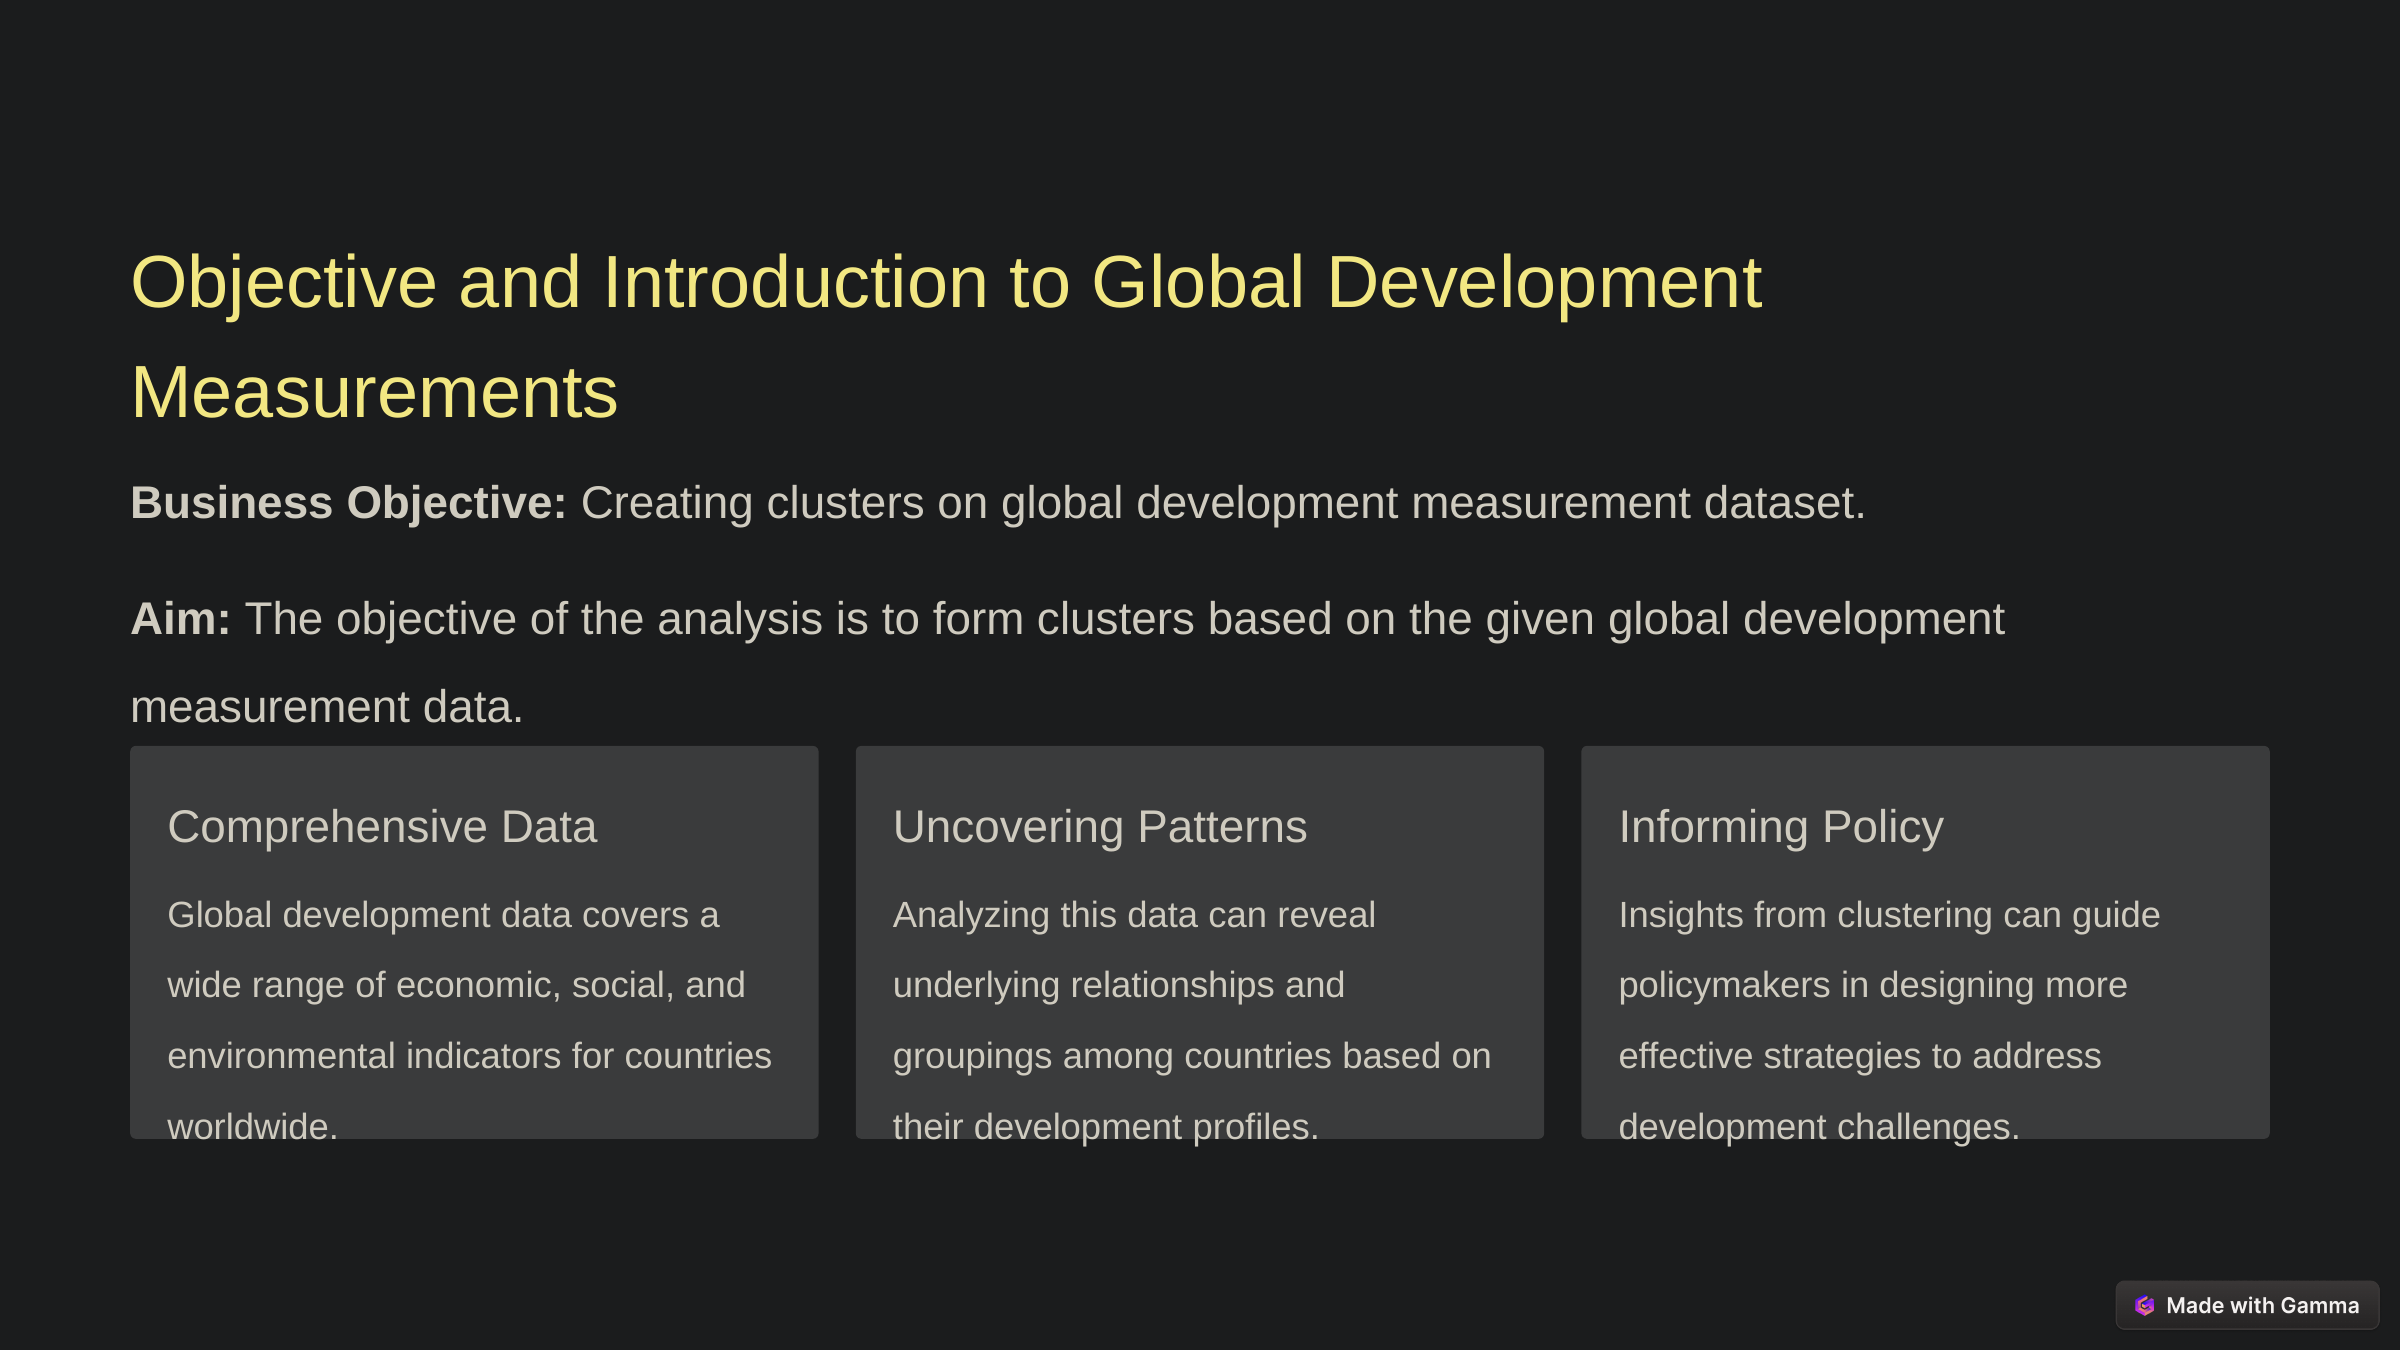

Objective and Introduction to Global Development Measurements
Business Objective: Creating clusters on global development measurement dataset.
Aim: The objective of the analysis is to form clusters based on the given global development measurement data.

Comprehensive Data
Uncovering Patterns
Informing Policy
Global development data covers a wide range of economic, social, and environmental indicators for countries worldwide.
Analyzing this data can reveal underlying relationships and groupings among countries based on their development profiles.
Insights from clustering can guide policymakers in designing more effective strategies to address development challenges.